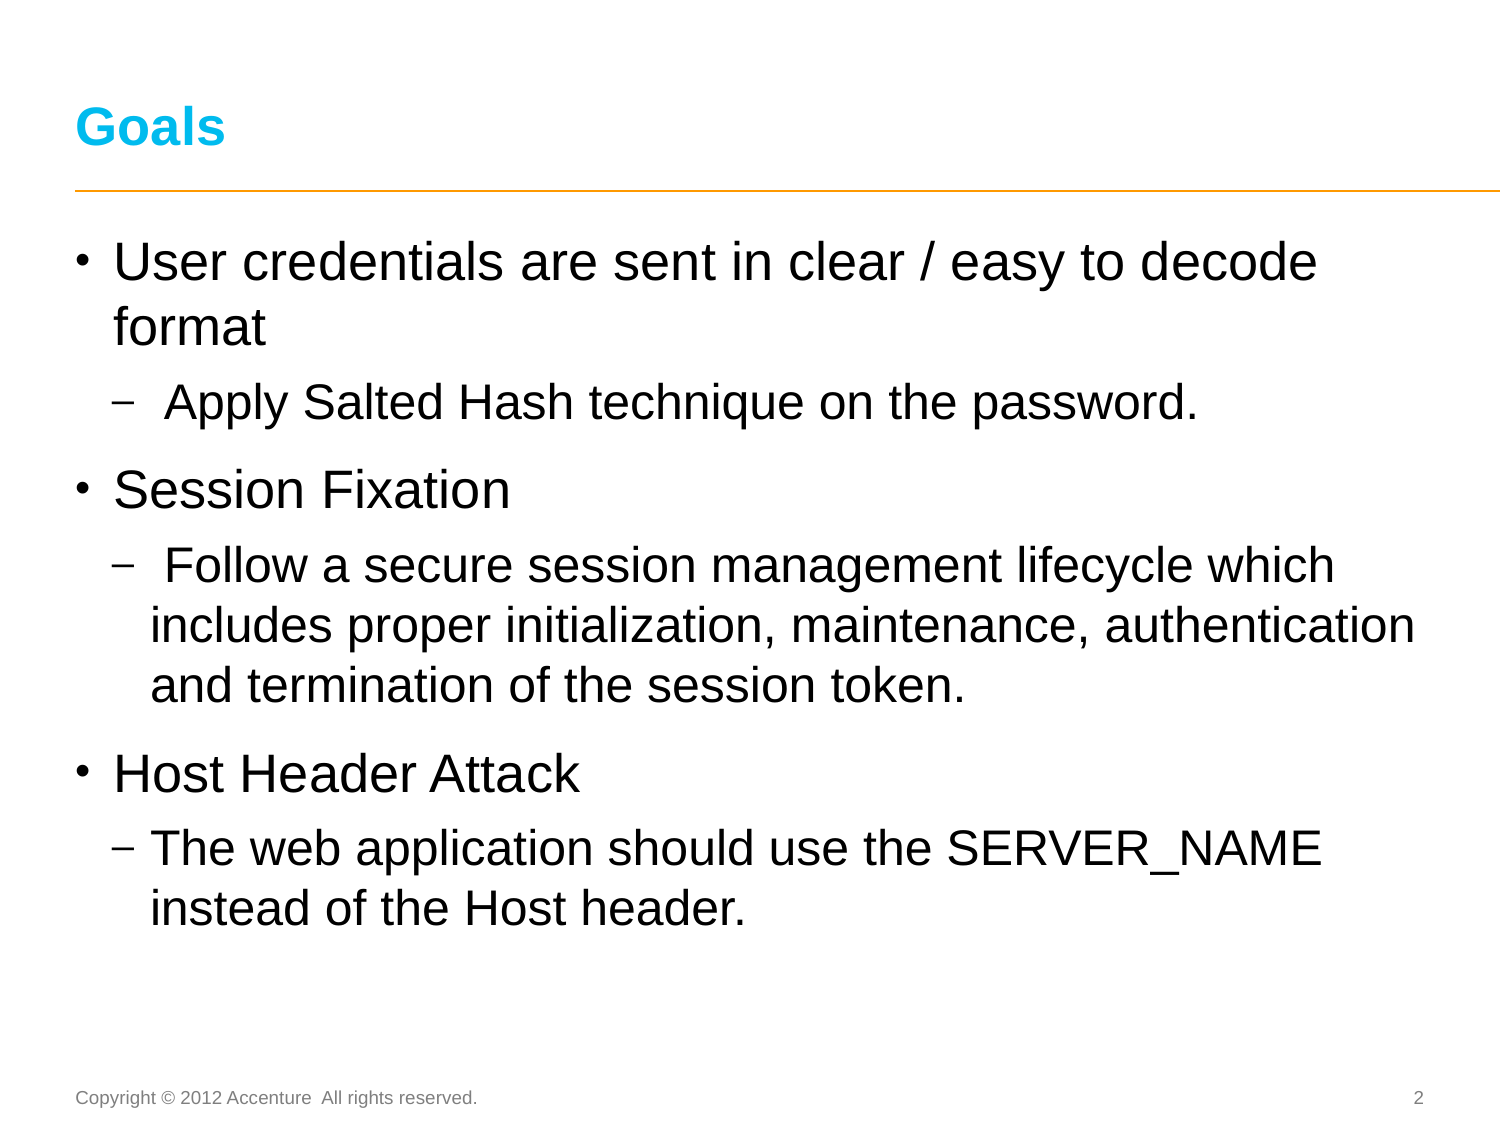

# Goals
User credentials are sent in clear / easy to decode format
 Apply Salted Hash technique on the password.
Session Fixation
 Follow a secure session management lifecycle which includes proper initialization, maintenance, authentication and termination of the session token.
Host Header Attack
The web application should use the SERVER_NAME instead of the Host header.